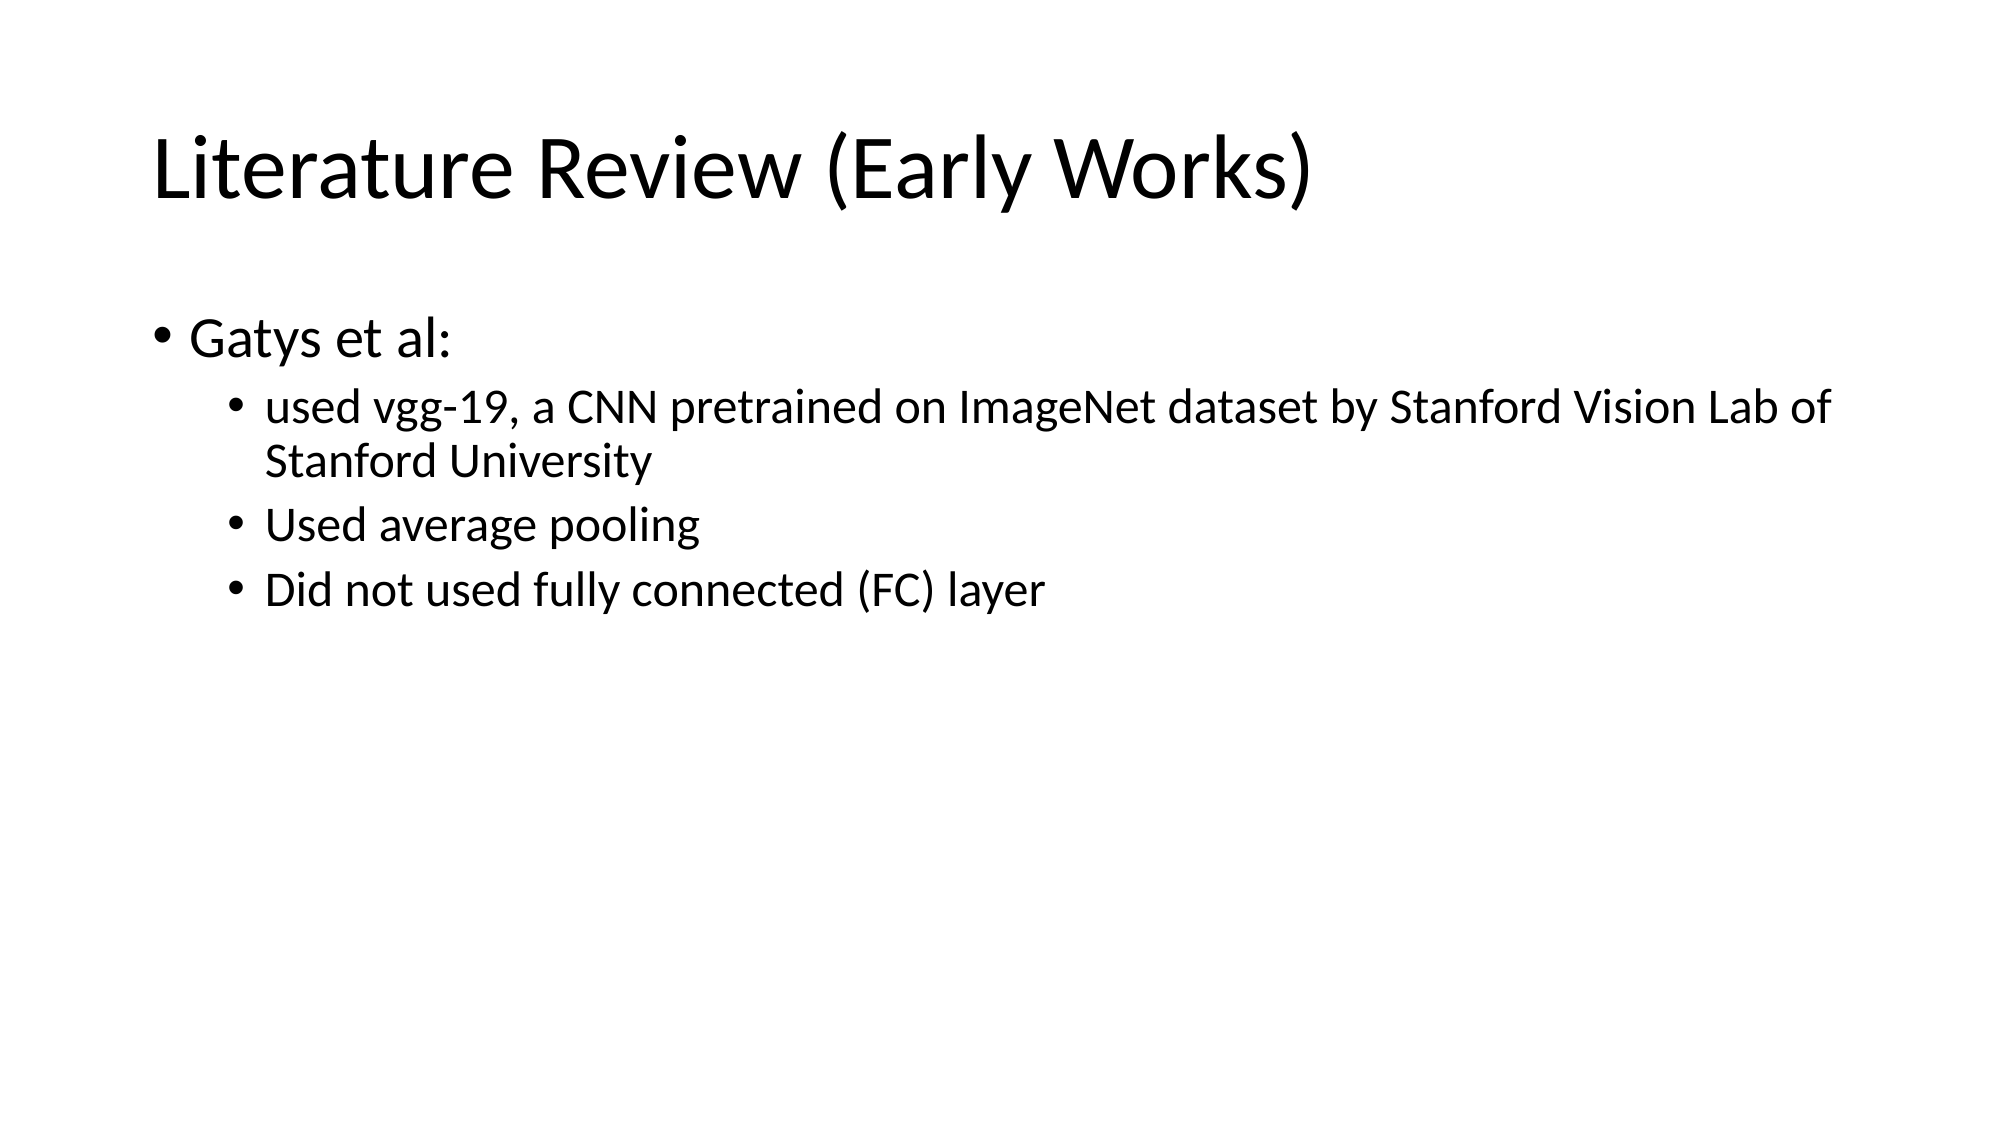

# Literature Review (Early Works)
Gatys et al:
used vgg-19, a CNN pretrained on ImageNet dataset by Stanford Vision Lab of Stanford University
Used average pooling
Did not used fully connected (FC) layer